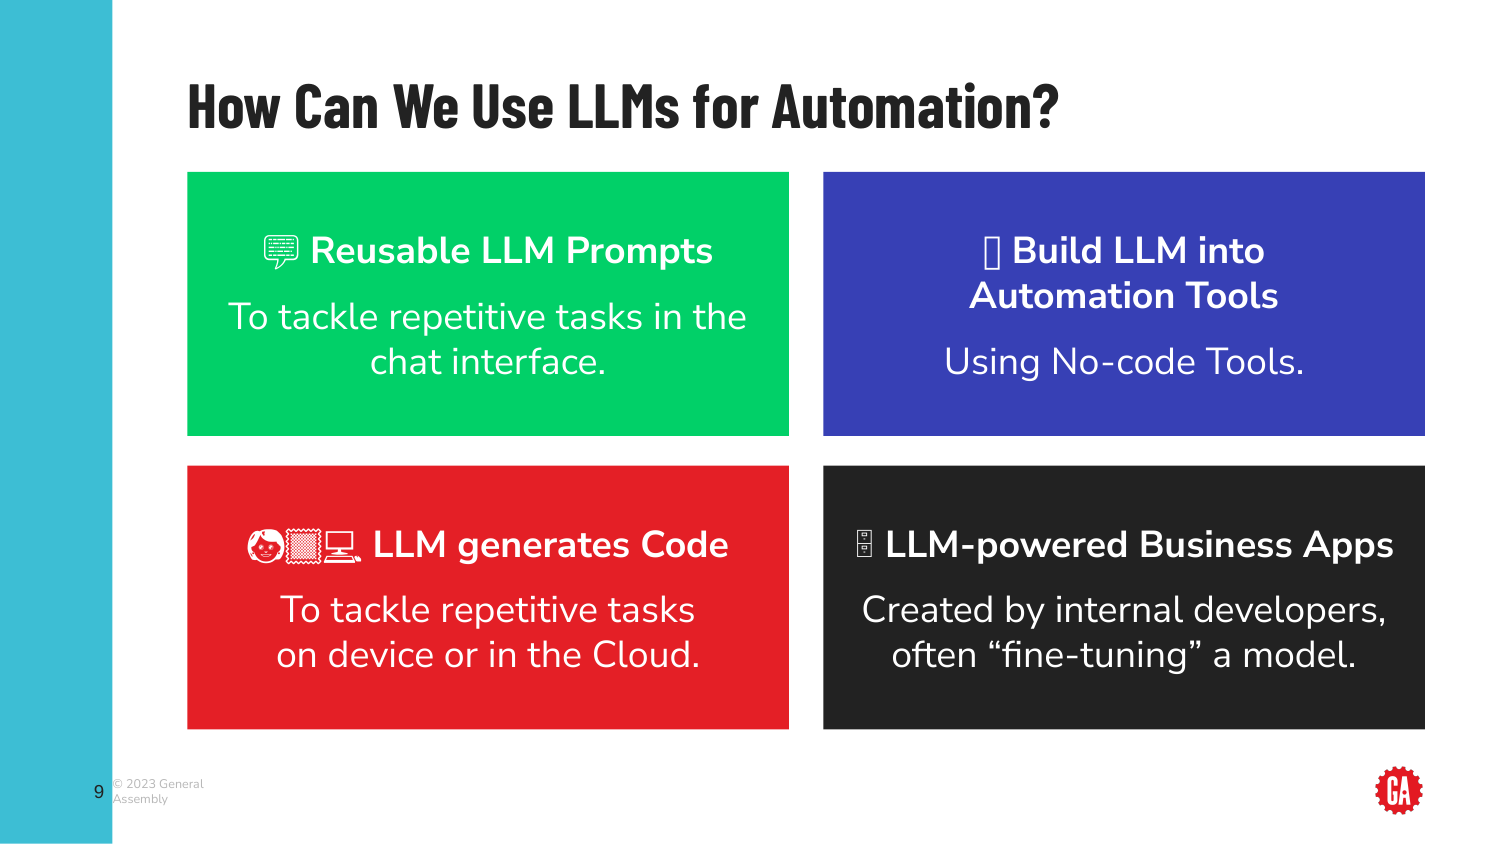

# How Can We Use LLMs for Automation?
🦾 Build LLM into
Automation Tools
Using No-code Tools.
💬 Reusable LLM Prompts
To tackle repetitive tasks in the chat interface.
🗄️ LLM-powered Business Apps
Created by internal developers, often “fine-tuning” a model.
👩🏽‍💻 LLM generates Code
To tackle repetitive tasks
on device or in the Cloud.
9